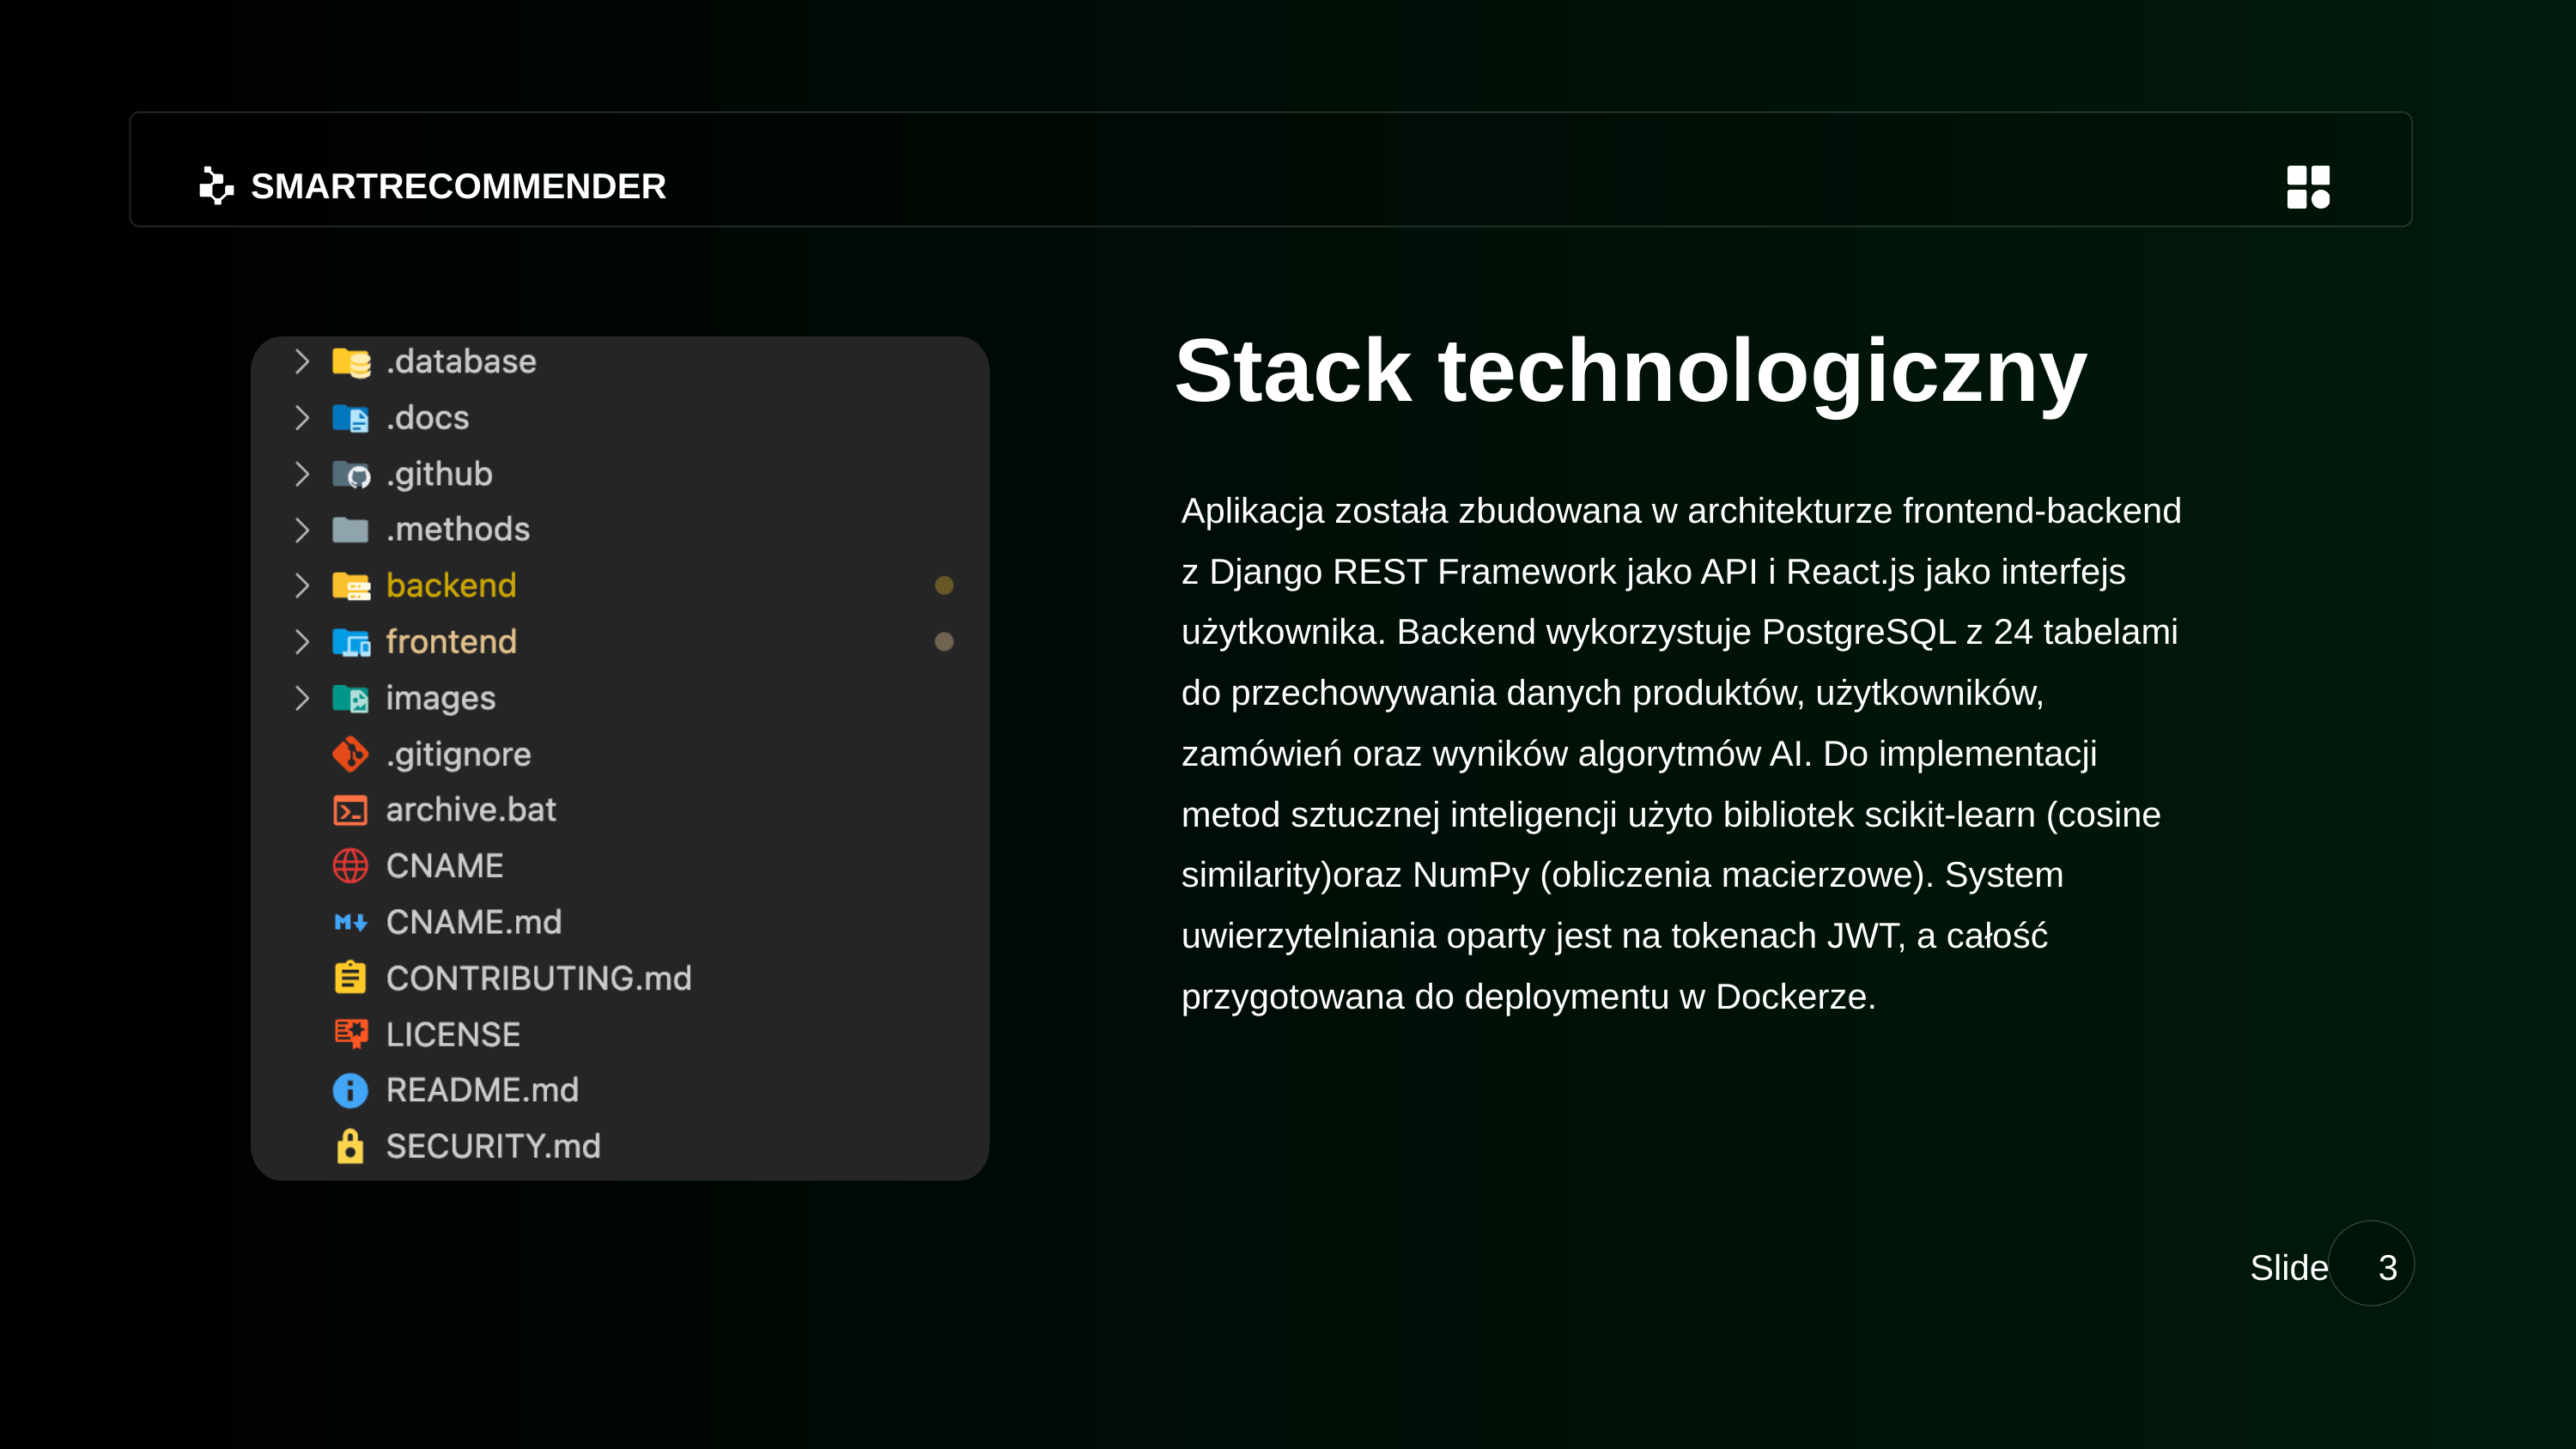

SMARTRECOMMENDER
Stack technologiczny

Aplikacja została zbudowana w architekturze frontend-backend z Django REST Framework jako API i React.js jako interfejs użytkownika. Backend wykorzystuje PostgreSQL z 24 tabelami do przechowywania danych produktów, użytkowników, zamówień oraz wyników algorytmów AI. Do implementacji metod sztucznej inteligencji użyto bibliotek scikit-learn (cosine similarity)oraz NumPy (obliczenia macierzowe). System uwierzytelniania oparty jest na tokenach JWT, a całość przygotowana do deploymentu w Dockerze.

Slide
3